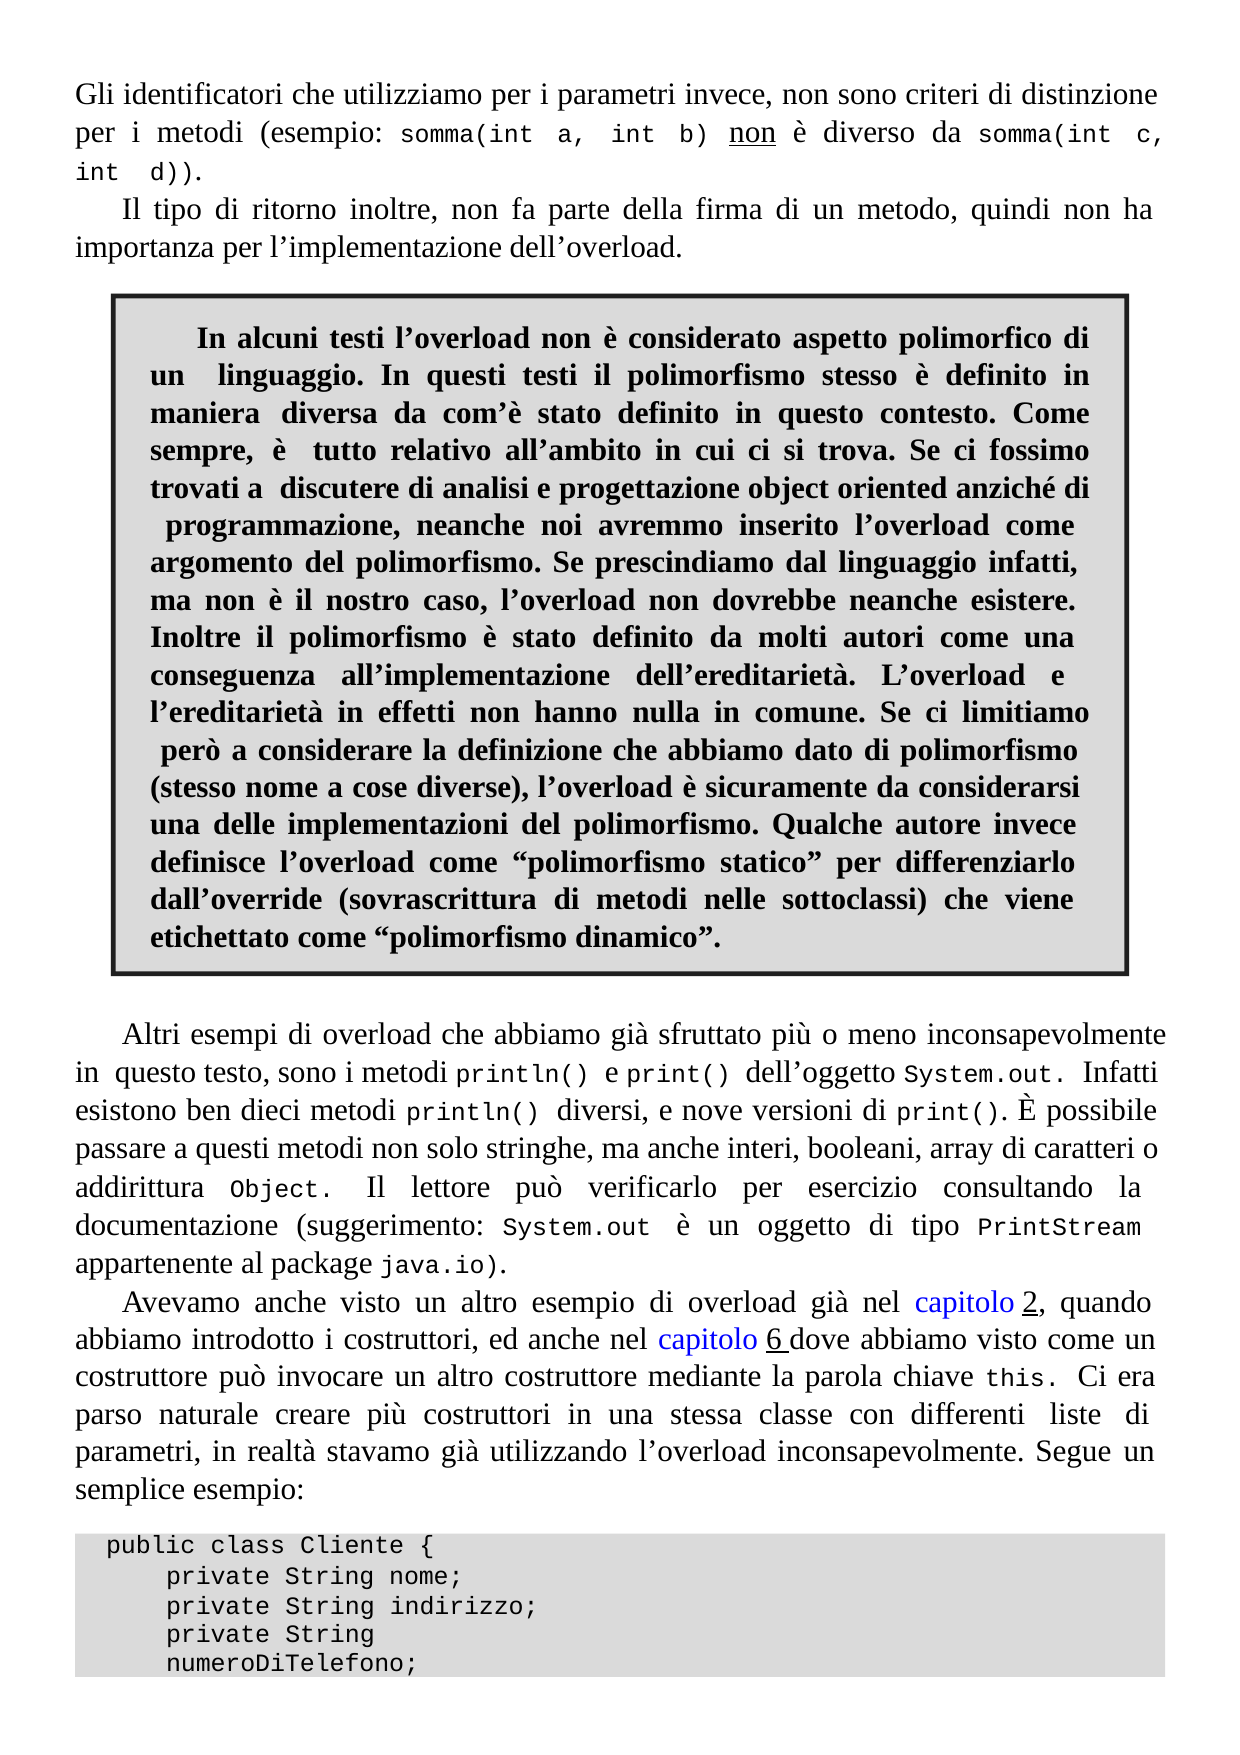

Gli identificatori che utilizziamo per i parametri invece, non sono criteri di distinzione  per i metodi (esempio: somma(int a, int b) non è diverso da somma(int c, int  d)).
Il tipo di ritorno inoltre, non fa parte della firma di un metodo, quindi non ha  importanza per l’implementazione dell’overload.

In alcuni testi l’overload non è considerato aspetto polimorfico di un  linguaggio. In questi testi il polimorfismo stesso è definito in maniera  diversa da com’è stato definito in questo contesto. Come sempre, è  tutto relativo all’ambito in cui ci si trova. Se ci fossimo trovati a  discutere di analisi e progettazione object oriented anziché di  programmazione, neanche noi avremmo inserito l’overload come  argomento del polimorfismo. Se prescindiamo dal linguaggio infatti,  ma non è il nostro caso, l’overload non dovrebbe neanche esistere.  Inoltre il polimorfismo è stato definito da molti autori come una  conseguenza all’implementazione dell’ereditarietà. L’overload e  l’ereditarietà in effetti non hanno nulla in comune. Se ci limitiamo  però a considerare la definizione che abbiamo dato di polimorfismo  (stesso nome a cose diverse), l’overload è sicuramente da considerarsi  una delle implementazioni del polimorfismo. Qualche autore invece  definisce l’overload come “polimorfismo statico” per differenziarlo  dall’override (sovrascrittura di metodi nelle sottoclassi) che viene  etichettato come “polimorfismo dinamico”.

Altri esempi di overload che abbiamo già sfruttato più o meno inconsapevolmente in  questo testo, sono i metodi println() e print() dell’oggetto System.out. Infatti  esistono ben dieci metodi println() diversi, e nove versioni di print(). È possibile  passare a questi metodi non solo stringhe, ma anche interi, booleani, array di caratteri o  addirittura Object. Il lettore può verificarlo per esercizio consultando la  documentazione (suggerimento: System.out è un oggetto di tipo PrintStream  appartenente al package java.io).
Avevamo anche visto un altro esempio di overload già nel capitolo 2, quando  abbiamo introdotto i costruttori, ed anche nel capitolo 6 dove abbiamo visto come un  costruttore può invocare un altro costruttore mediante la parola chiave this. Ci era  parso naturale creare più costruttori in una stessa classe con differenti liste di  parametri, in realtà stavamo già utilizzando l’overload inconsapevolmente. Segue un  semplice esempio:

public class Cliente {
private String nome;  private String indirizzo;
private String numeroDiTelefono;